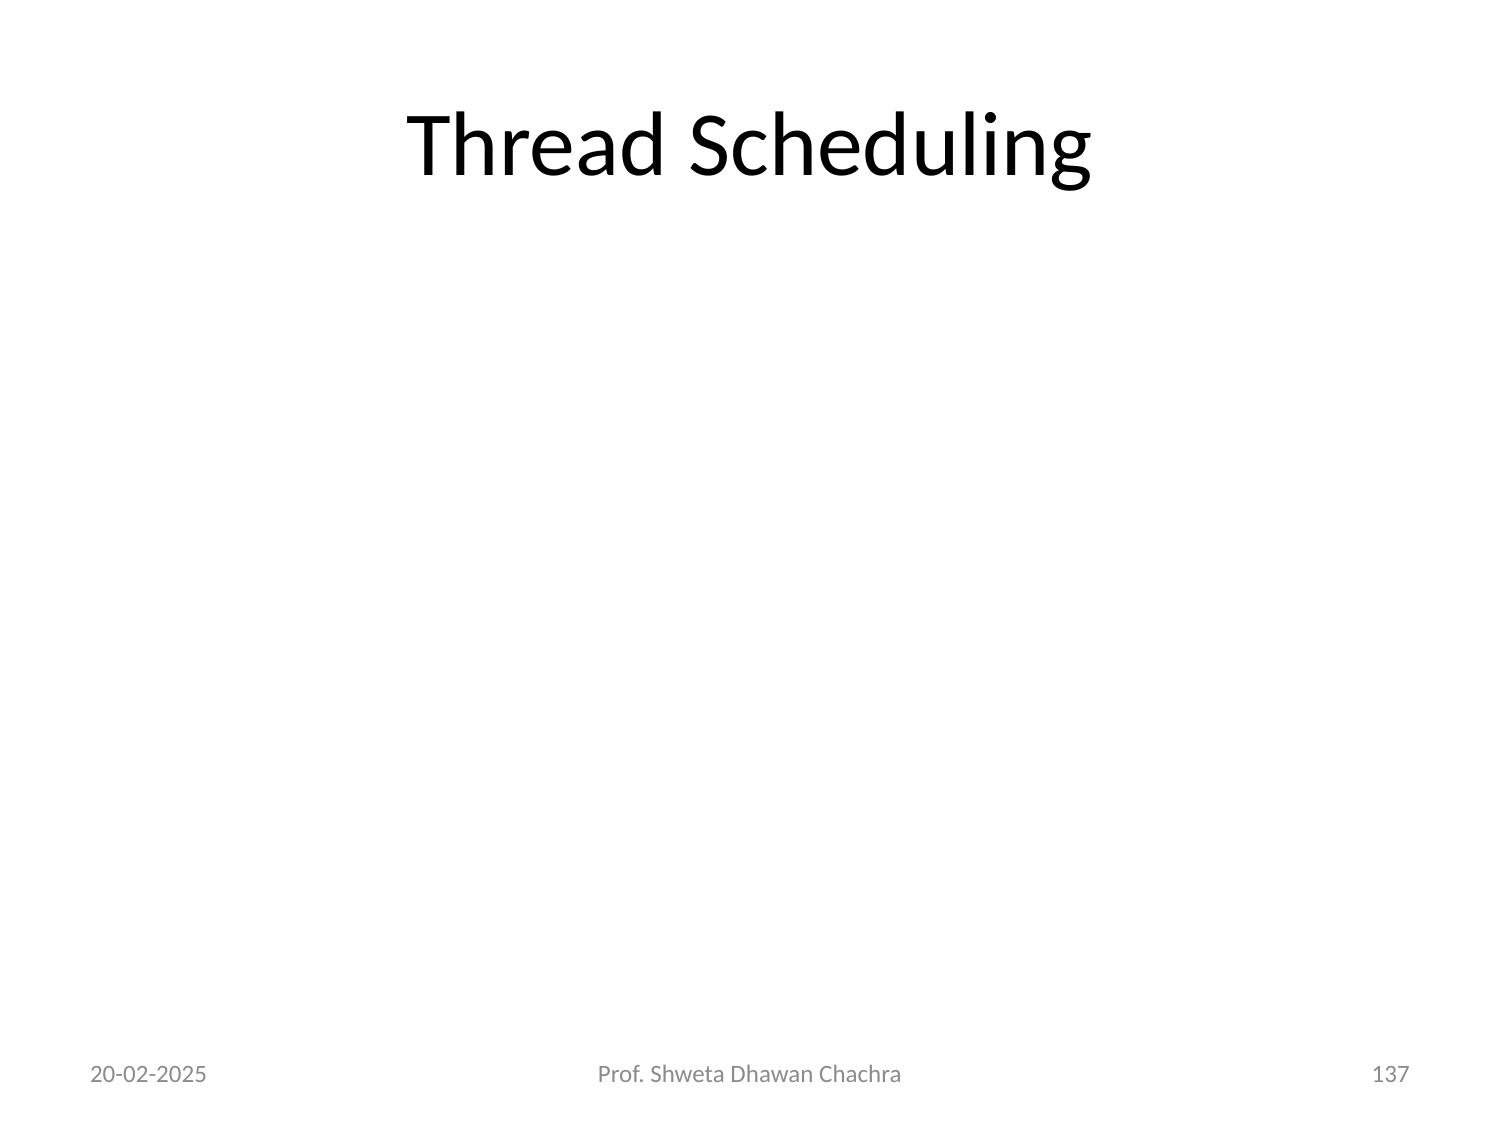

# Thread Scheduling

20-02-2025
Prof. Shweta Dhawan Chachra
137